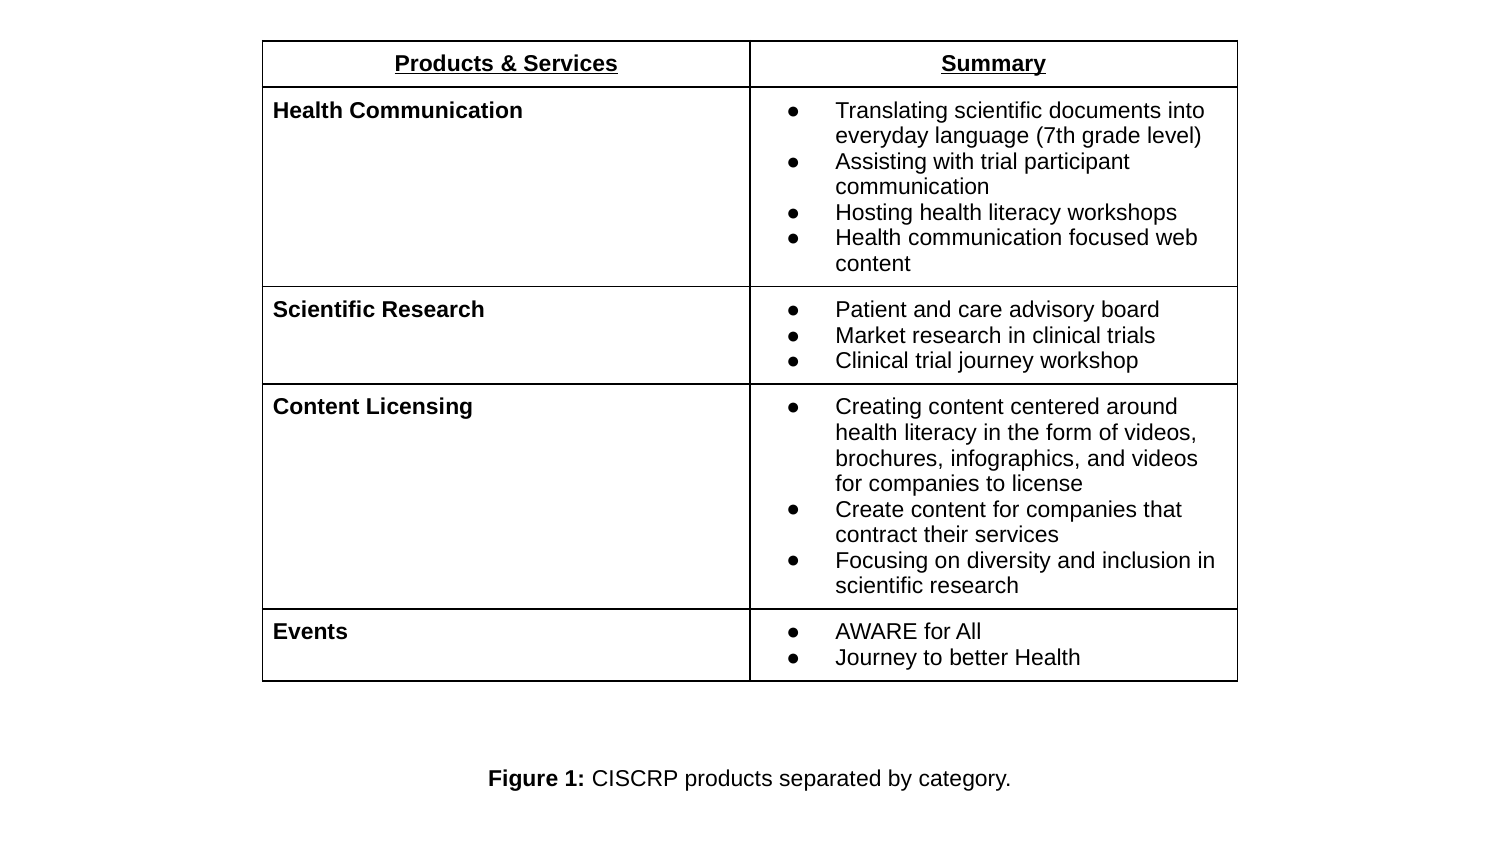

| Products & Services | Summary |
| --- | --- |
| Health Communication | Translating scientific documents into everyday language (7th grade level) Assisting with trial participant communication Hosting health literacy workshops Health communication focused web content |
| Scientific Research | Patient and care advisory board Market research in clinical trials Clinical trial journey workshop |
| Content Licensing | Creating content centered around health literacy in the form of videos, brochures, infographics, and videos for companies to license Create content for companies that contract their services Focusing on diversity and inclusion in scientific research |
| Events | AWARE for All Journey to better Health |
Figure 1: CISCRP products separated by category.